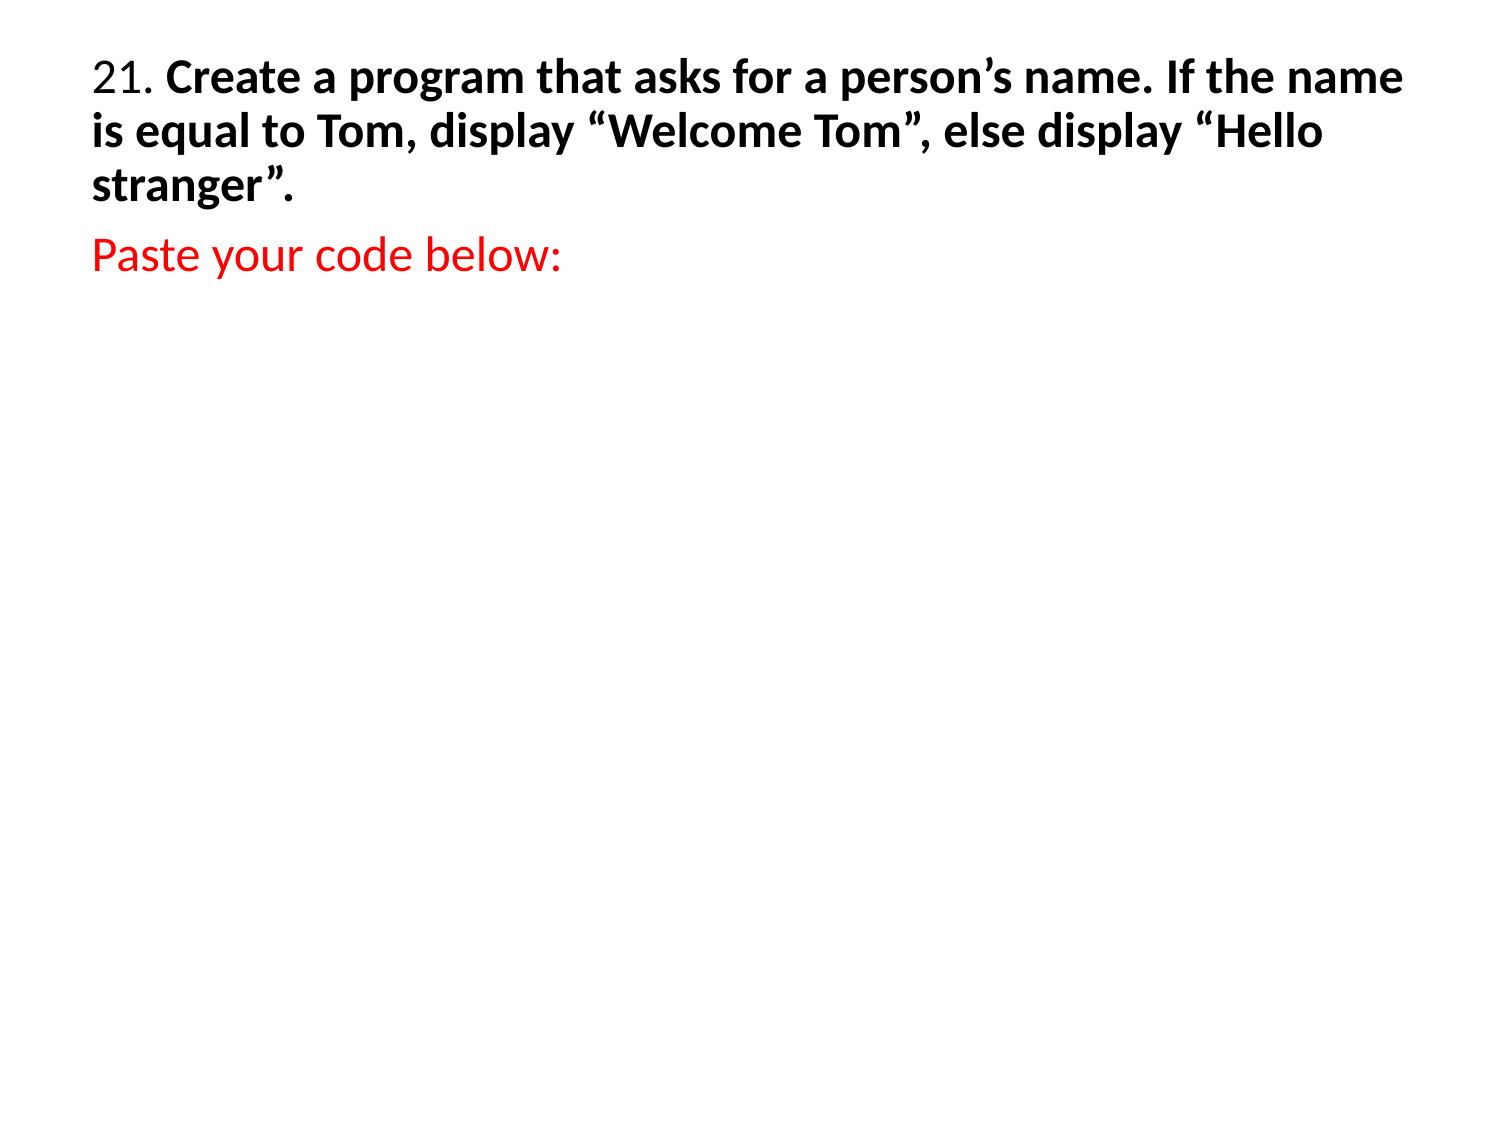

21. Create a program that asks for a person’s name. If the name is equal to Tom, display “Welcome Tom”, else display “Hello stranger”.
Paste your code below: